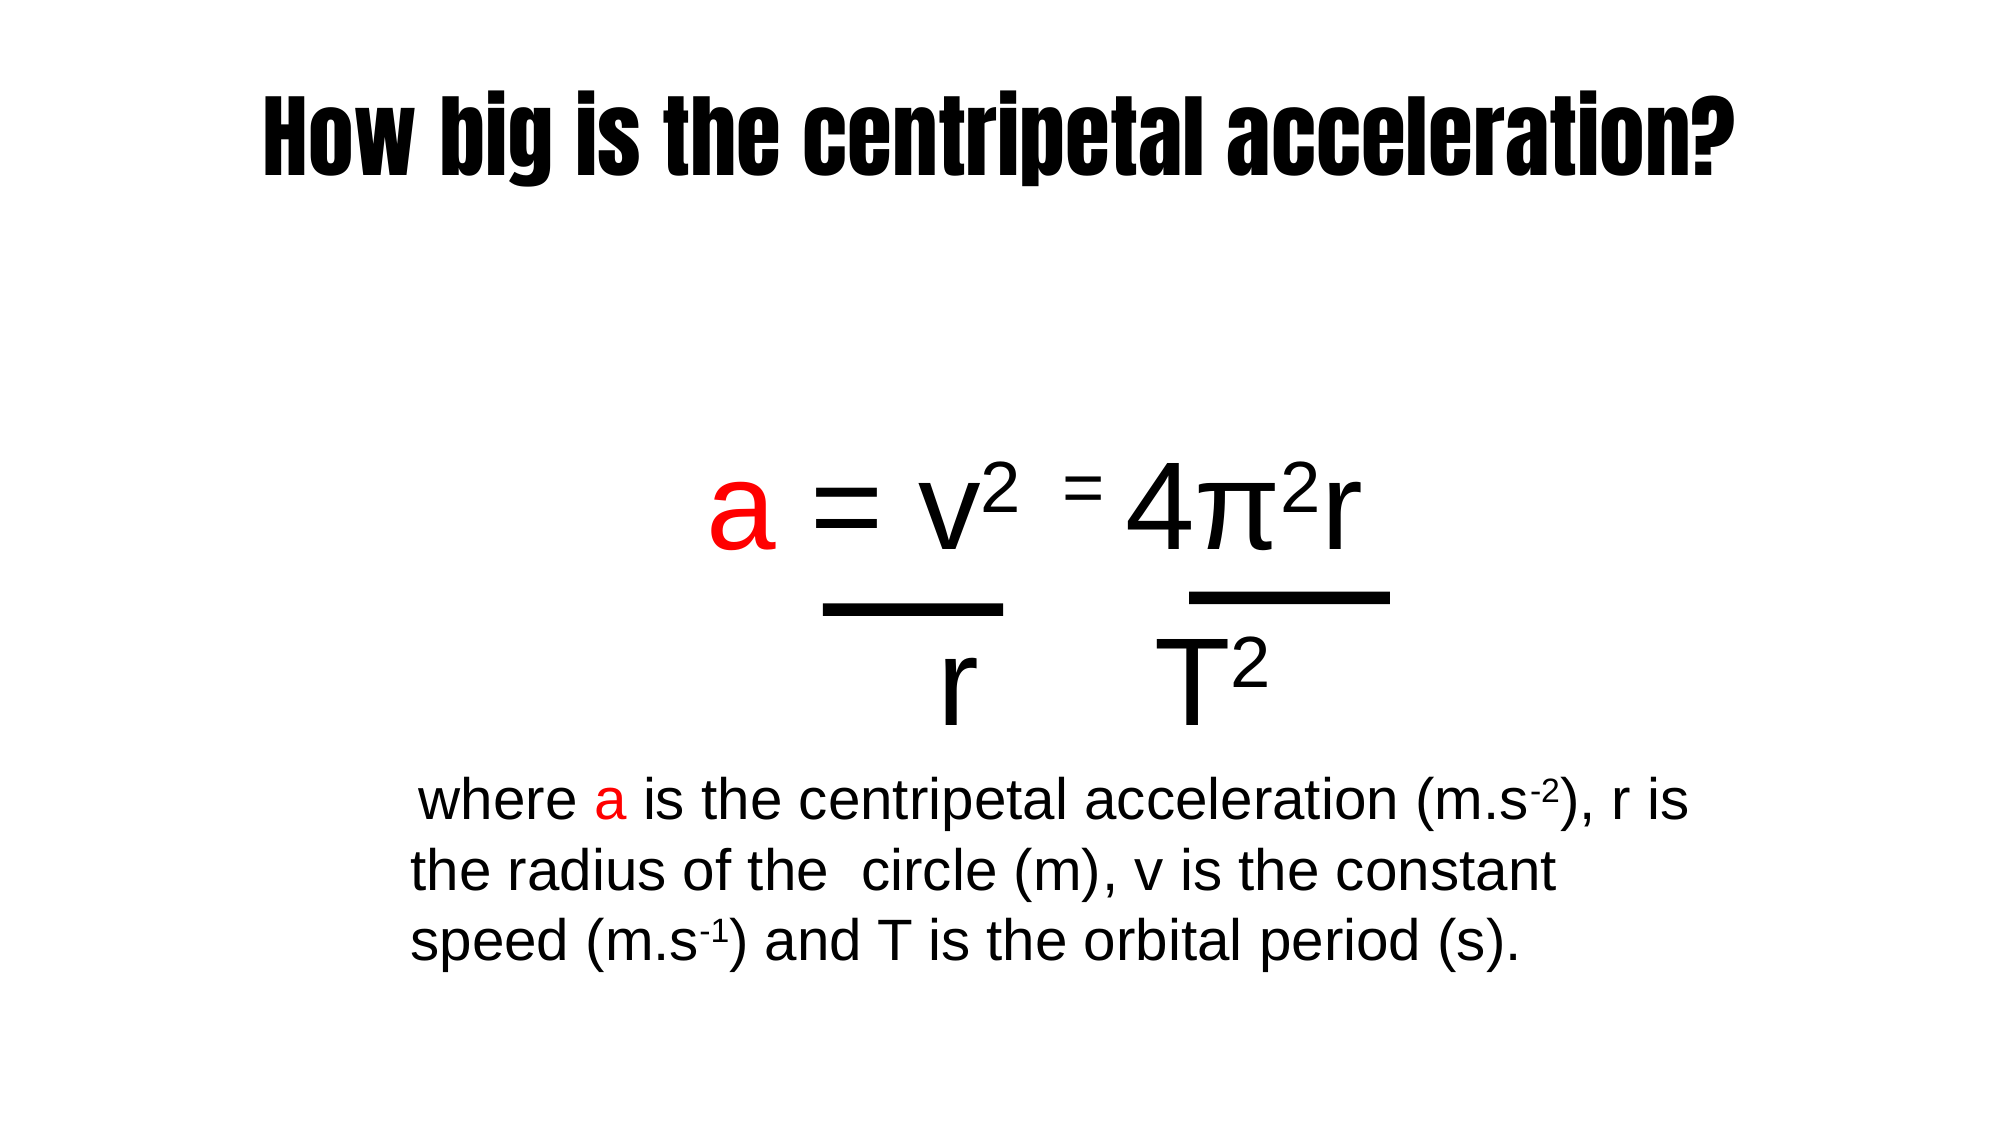

# How big is the centripetal acceleration?

a = v2	= 4π2r
    r		T2
    where a is the centripetal acceleration (m.s-2), r is the radius of the  circle (m), v is the constant speed (m.s-1) and T is the orbital period (s).